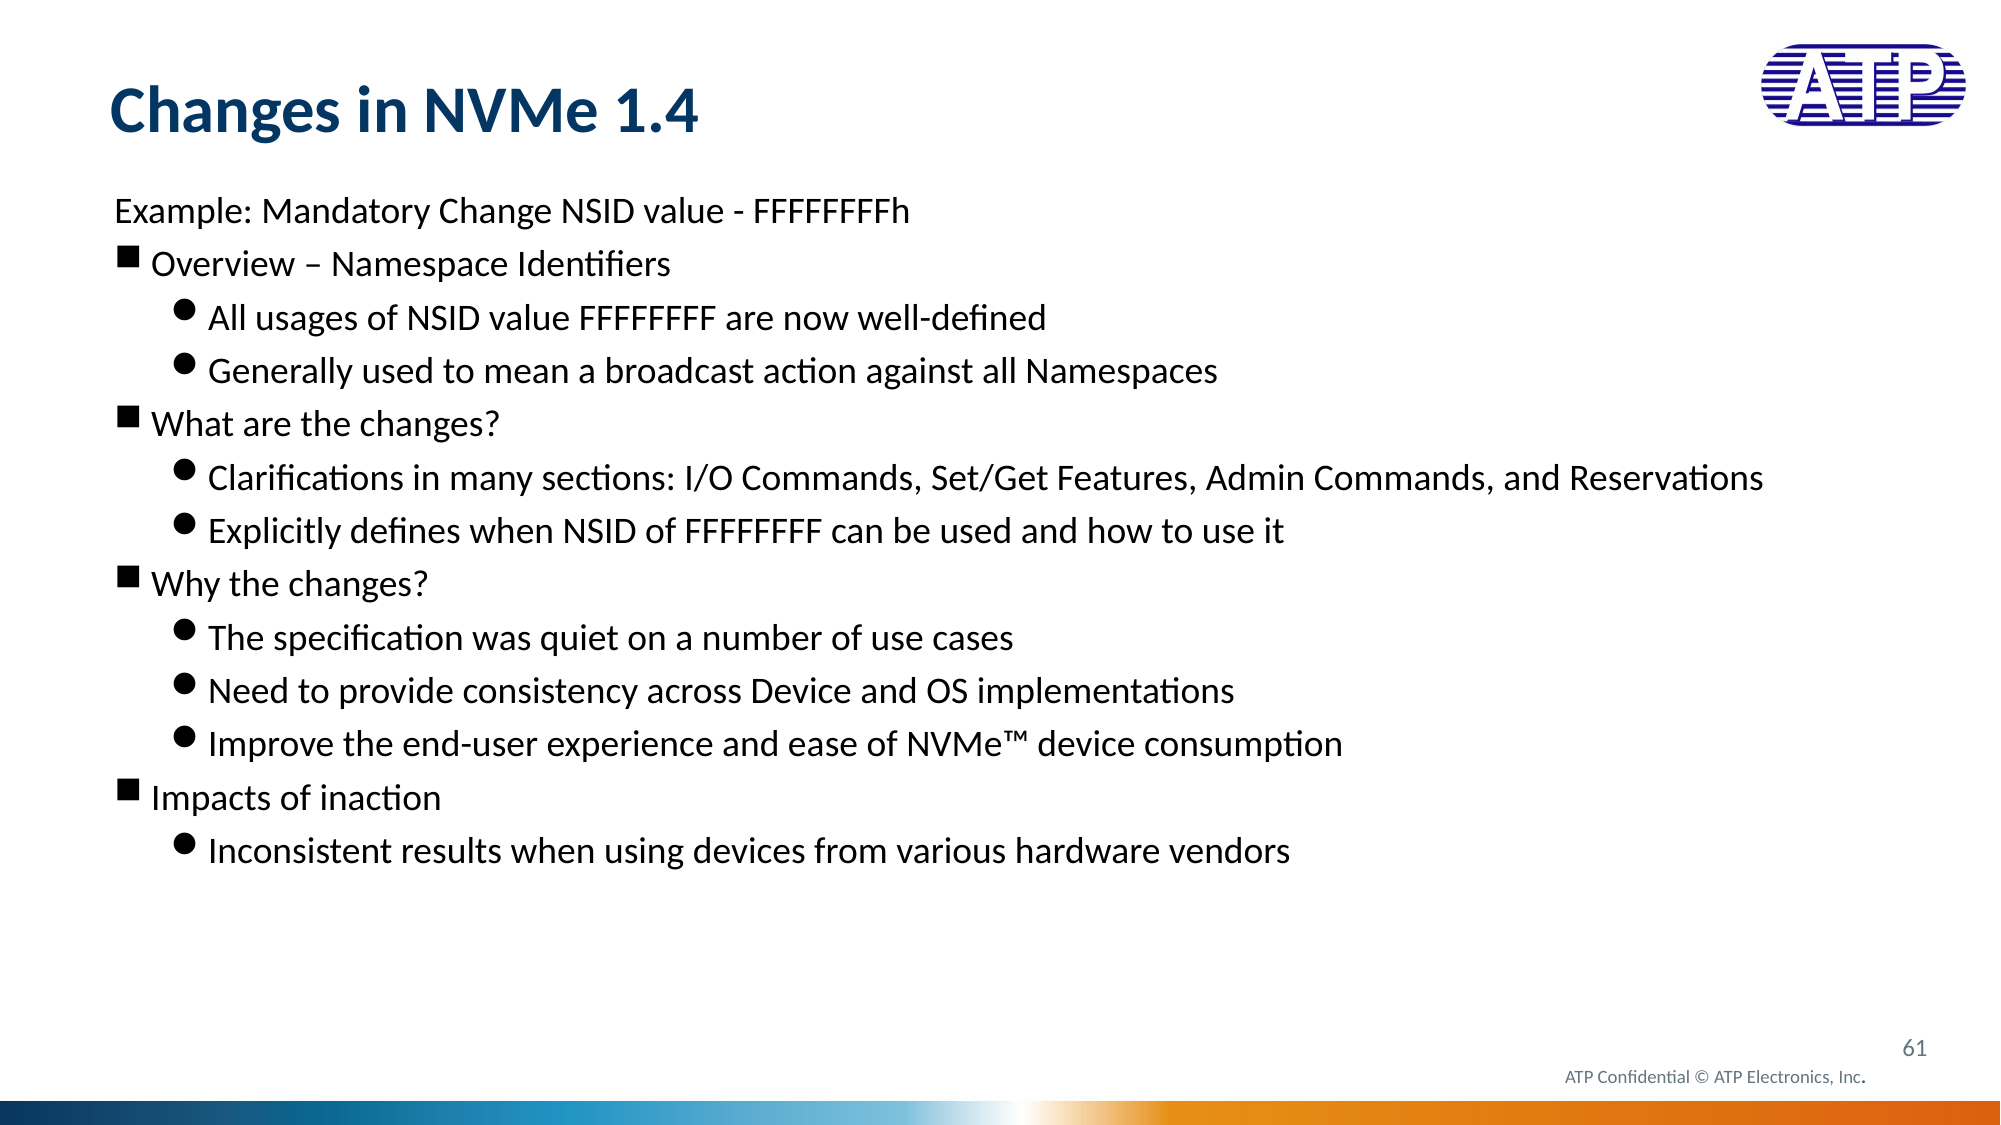

# Changes in NVMe 1.4
Example: Mandatory Change NSID value - FFFFFFFFh
Overview – Namespace Identifiers
All usages of NSID value FFFFFFFF are now well-defined
Generally used to mean a broadcast action against all Namespaces
What are the changes?
Clarifications in many sections: I/O Commands, Set/Get Features, Admin Commands, and Reservations
Explicitly defines when NSID of FFFFFFFF can be used and how to use it
Why the changes?
The specification was quiet on a number of use cases
Need to provide consistency across Device and OS implementations
Improve the end-user experience and ease of NVMe™ device consumption
Impacts of inaction
Inconsistent results when using devices from various hardware vendors